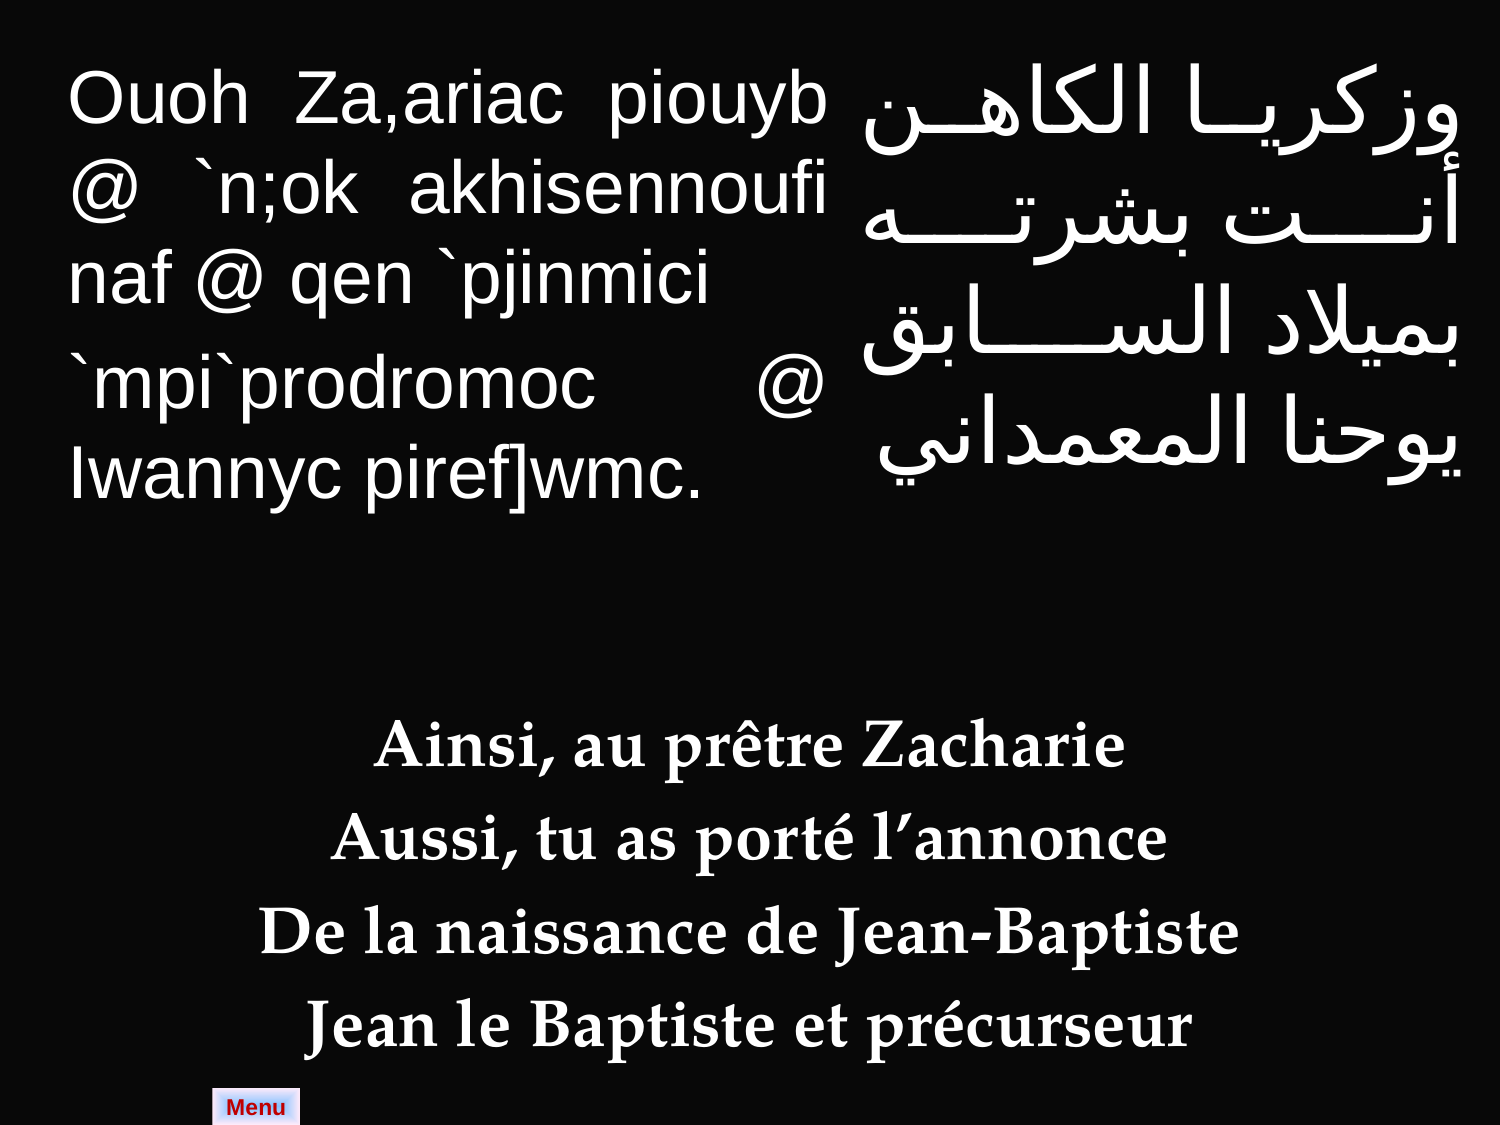

وزكريا الكاهن أنت بشرته بميلاد السابق يوحنا المعمداني
Ouoh Za,ariac piouyb @ `n;ok akhisennoufi naf @ qen `pjinmici
`mpi`prodromoc @ Iwannyc piref]wmc.
Ainsi, au prêtre Zacharie
Aussi, tu as porté l’annonce
De la naissance de Jean-Baptiste
Jean le Baptiste et précurseur
Menu